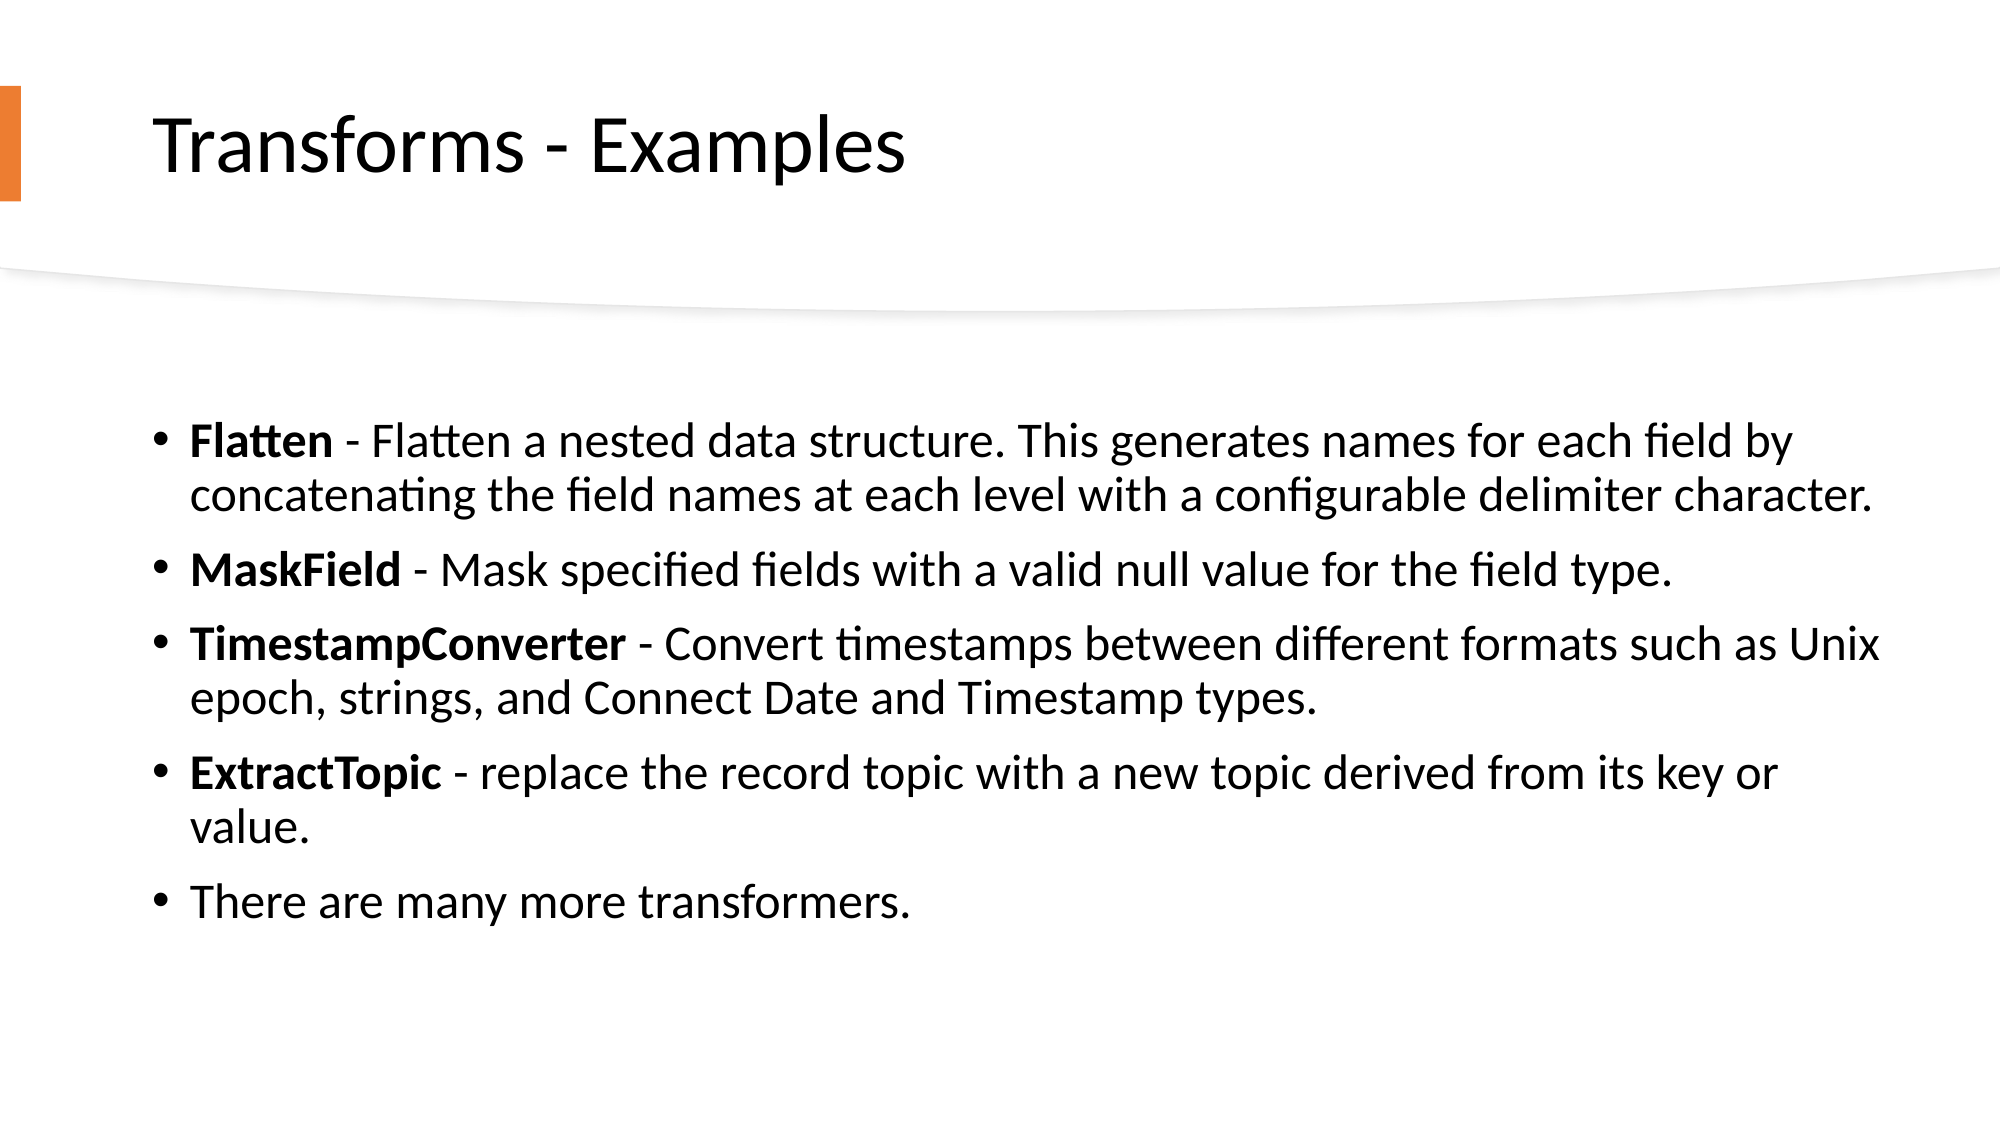

# Transforms - Examples

Flatten - Flatten a nested data structure. This generates names for each field by concatenating the field names at each level with a configurable delimiter character.
MaskField - Mask specified fields with a valid null value for the field type.
TimestampConverter - Convert timestamps between different formats such as Unix epoch, strings, and Connect Date and Timestamp types.
ExtractTopic - replace the record topic with a new topic derived from its key or value.
There are many more transformers.